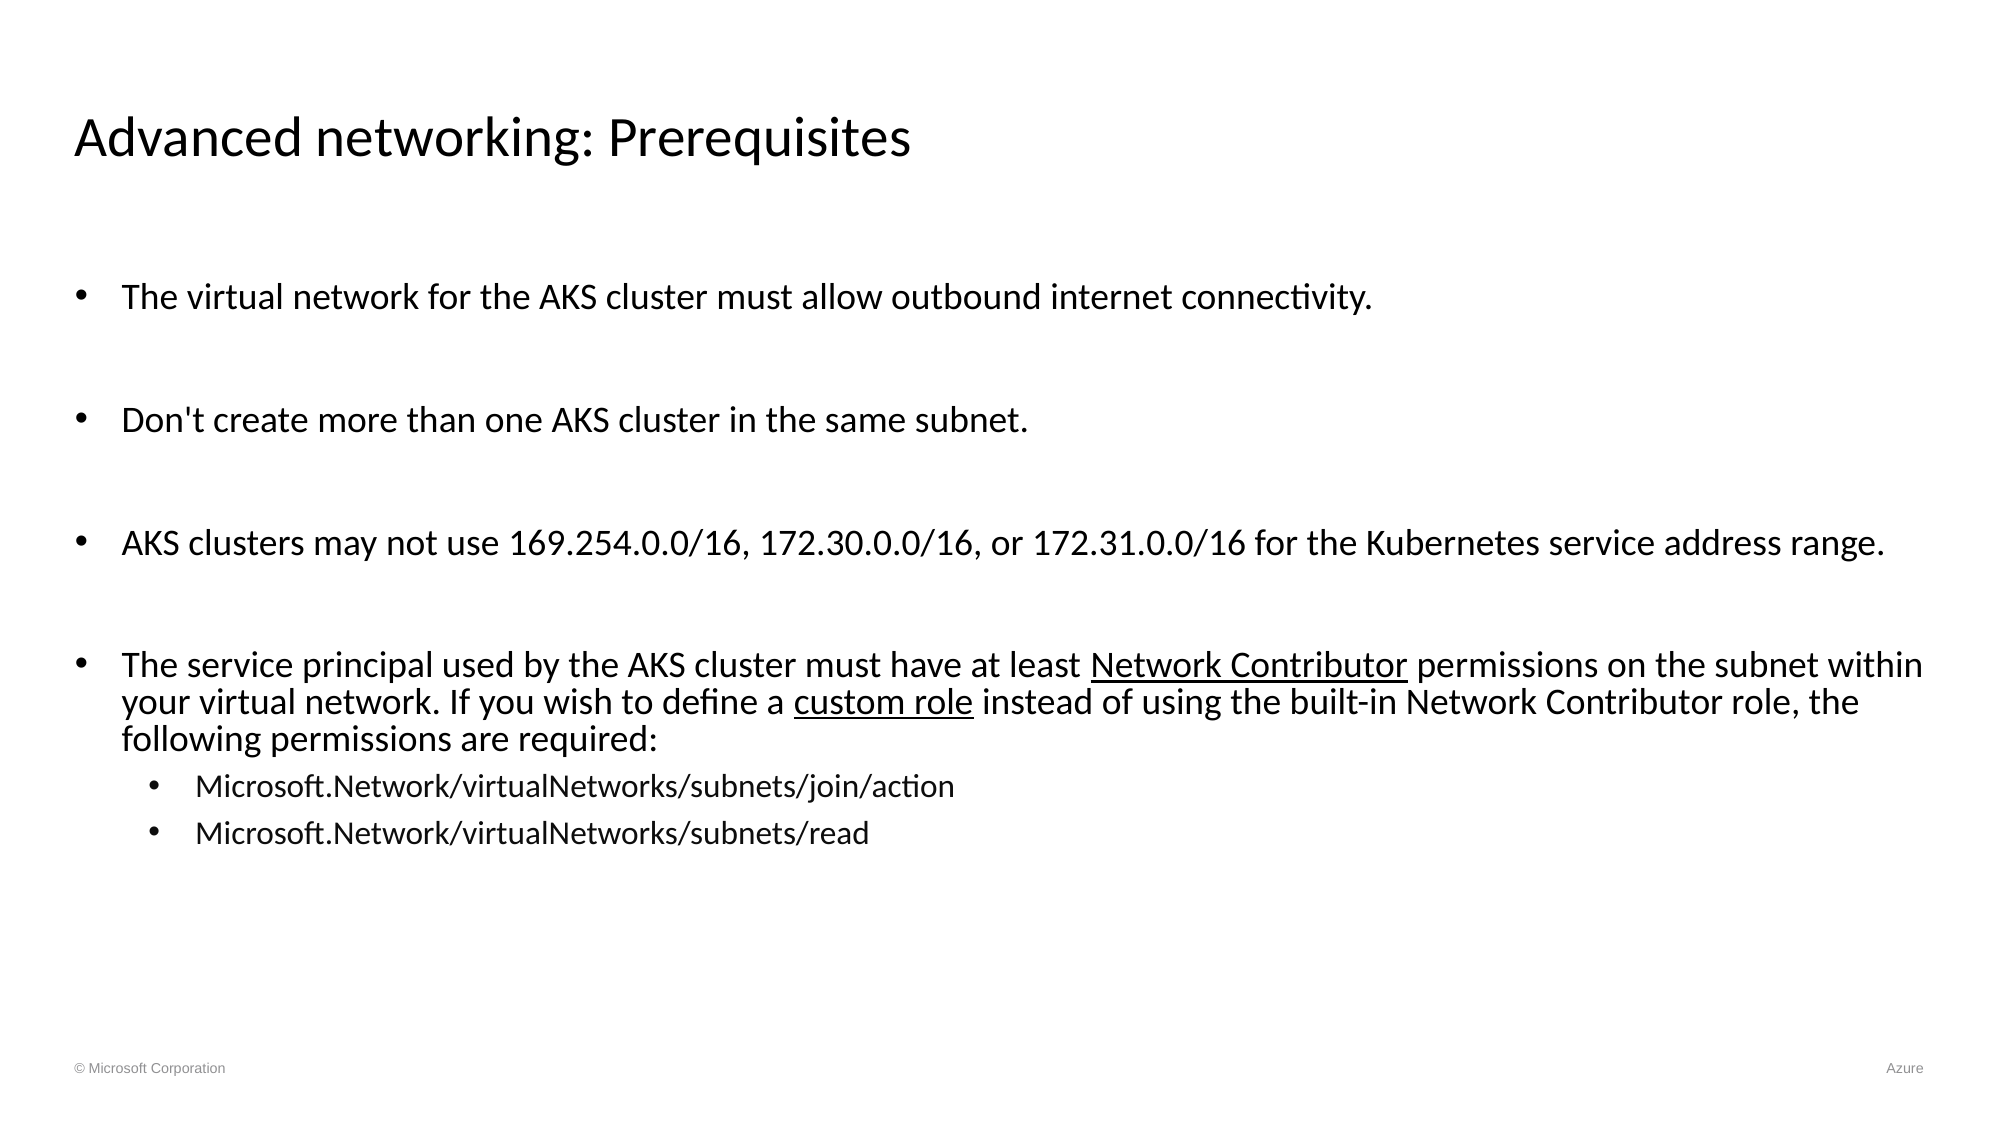

# Advanced networking: Prerequisites
The virtual network for the AKS cluster must allow outbound internet connectivity.

Don't create more than one AKS cluster in the same subnet.

AKS clusters may not use 169.254.0.0/16, 172.30.0.0/16, or 172.31.0.0/16 for the Kubernetes service address range.

The service principal used by the AKS cluster must have at least Network Contributor permissions on the subnet within your virtual network. If you wish to define a custom role instead of using the built-in Network Contributor role, the following permissions are required:
Microsoft.Network/virtualNetworks/subnets/join/action
Microsoft.Network/virtualNetworks/subnets/read

© Microsoft Corporation                                                                                  								                                Azure